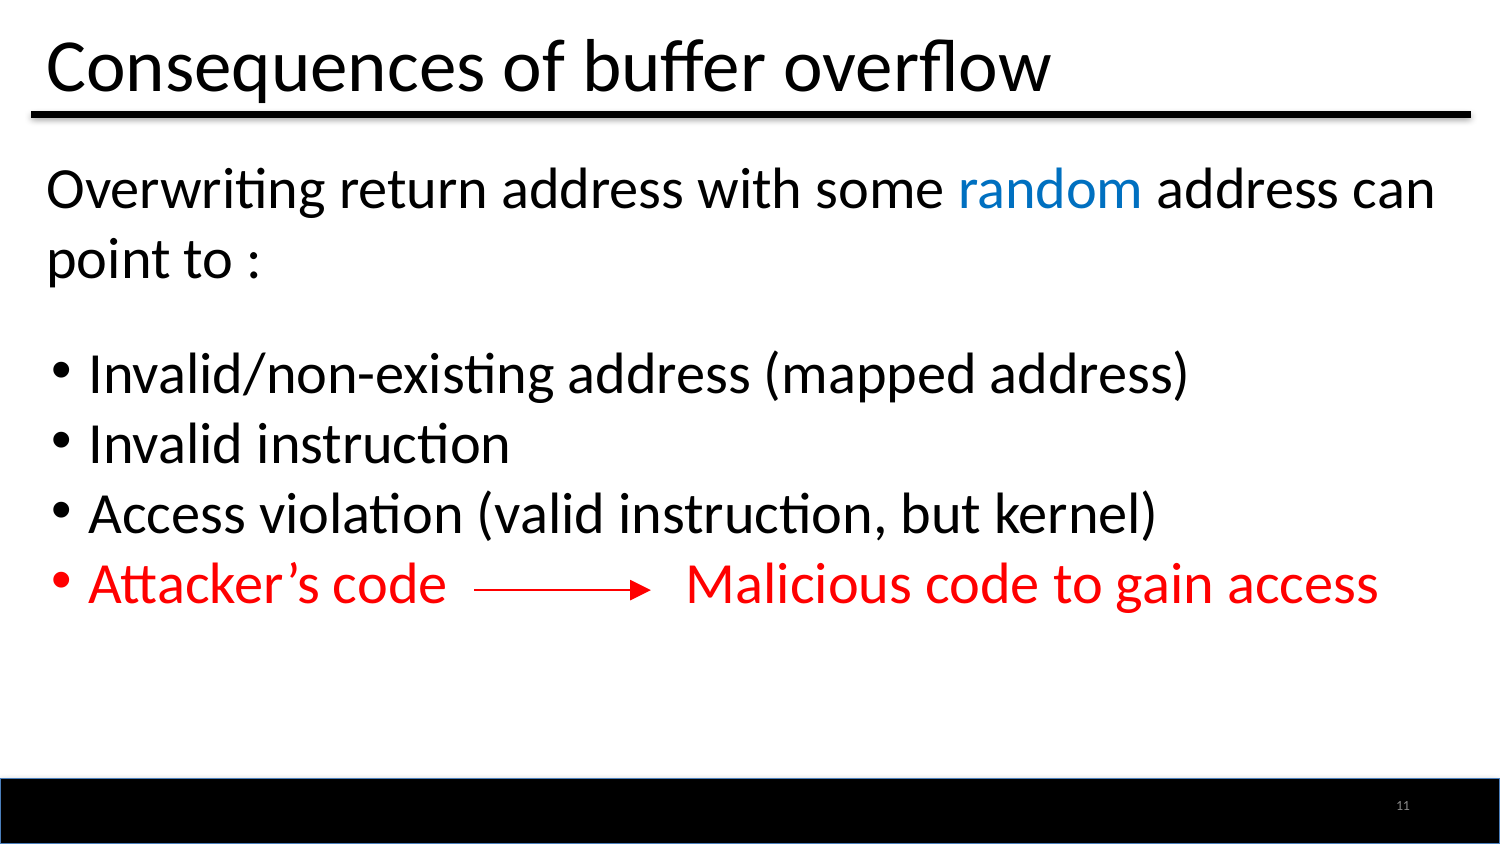

# Consequences of buffer overflow
Overwriting return address with some random address can point to :

Invalid/non-existing address (mapped address)
Invalid instruction
Access violation (valid instruction, but kernel)
Attacker’s code                  Malicious code to gain access

11